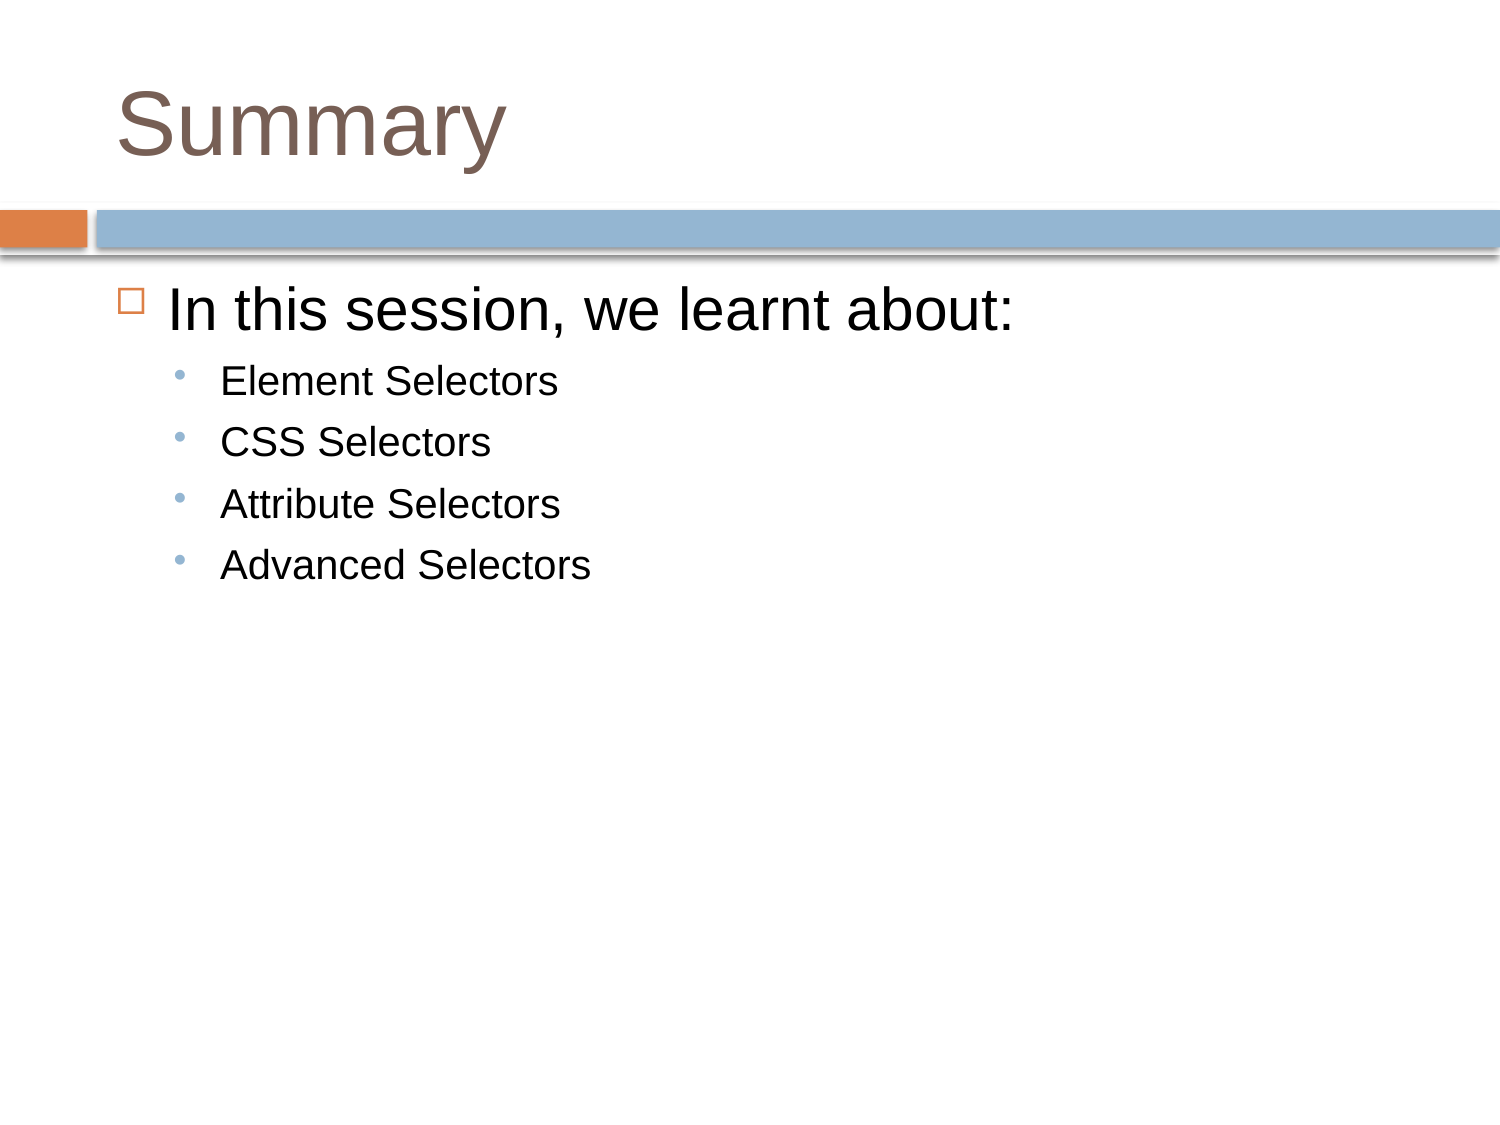

# Summary
In this session, we learnt about:
Element Selectors
CSS Selectors
Attribute Selectors
Advanced Selectors